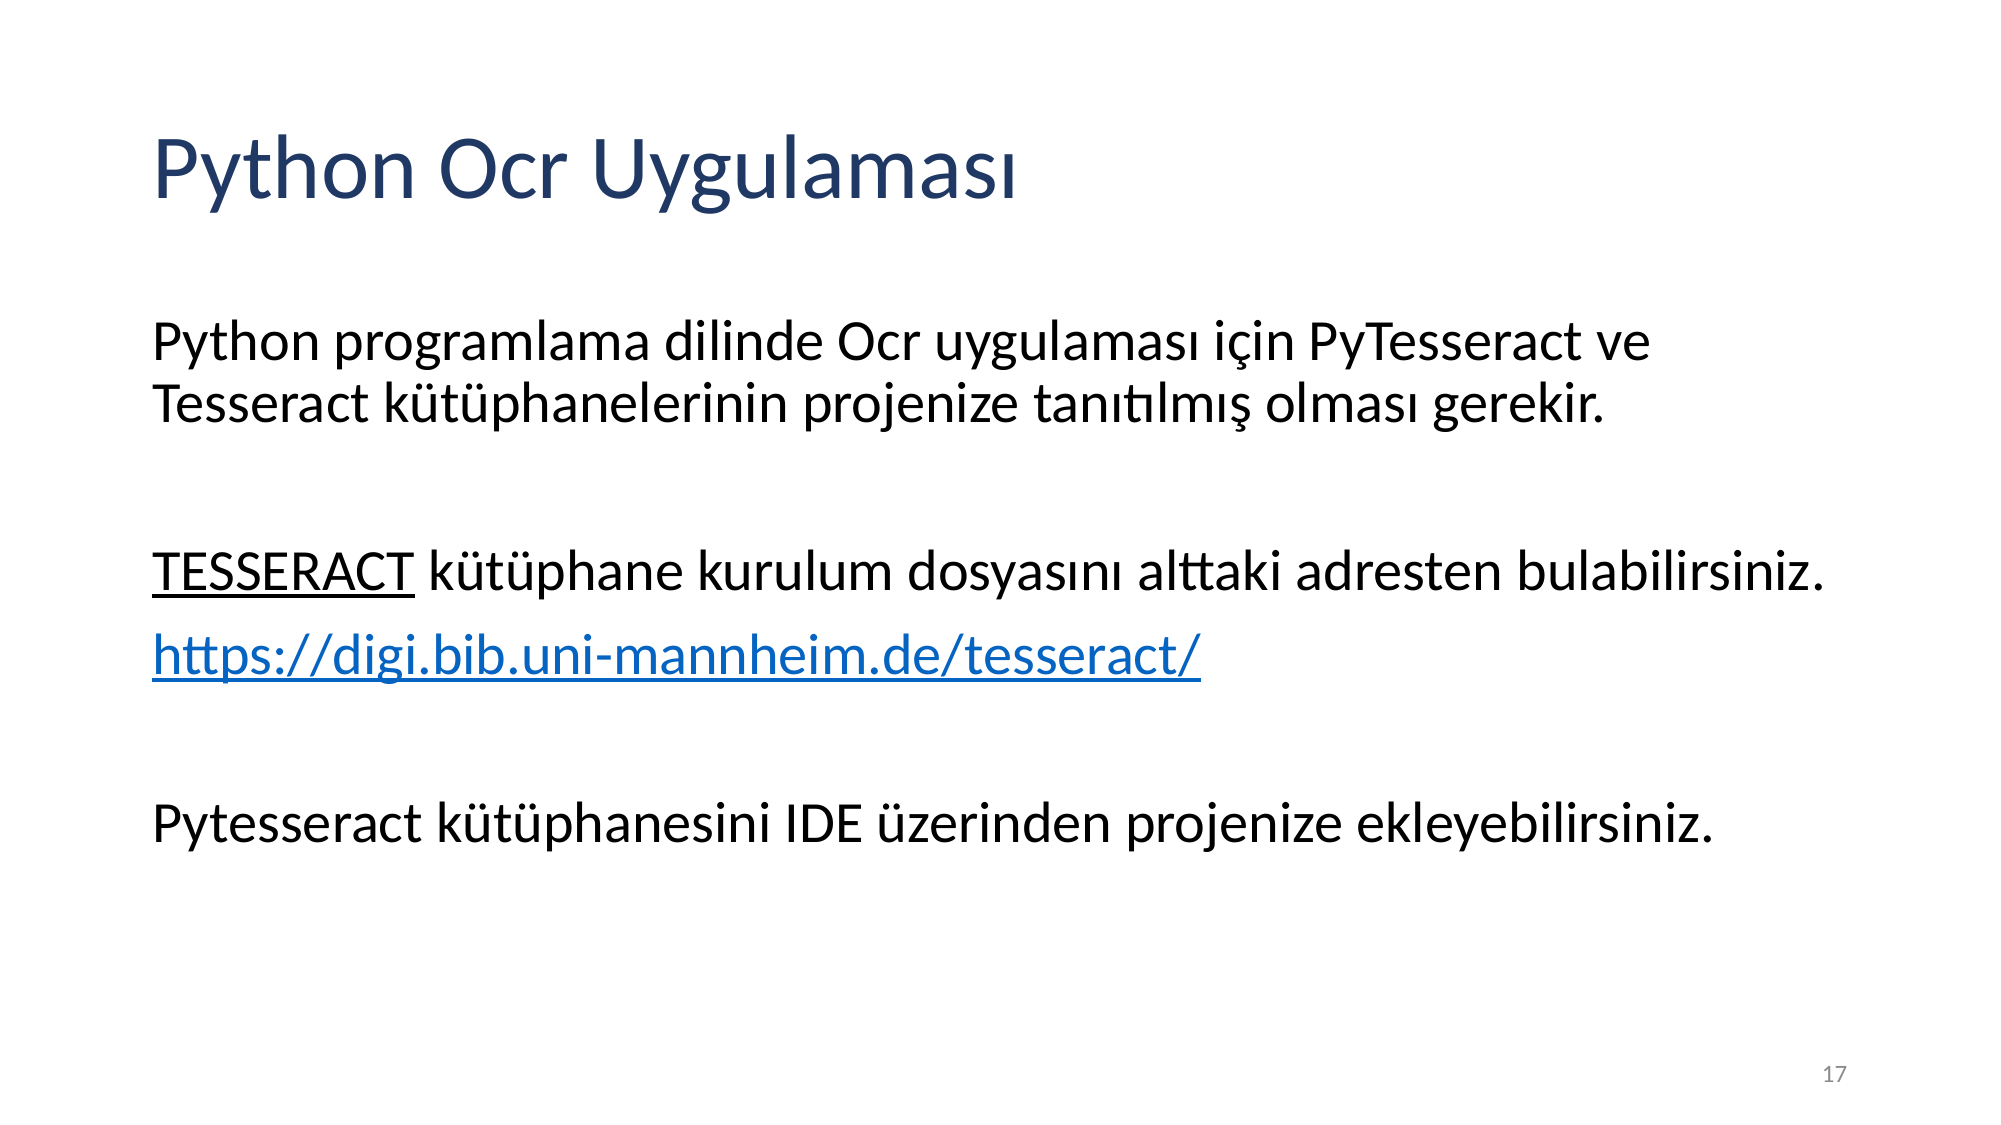

# Python Ocr Uygulaması
Python programlama dilinde Ocr uygulaması için PyTesseract ve Tesseract kütüphanelerinin projenize tanıtılmış olması gerekir.

TESSERACT kütüphane kurulum dosyasını alttaki adresten bulabilirsiniz.
https://digi.bib.uni-mannheim.de/tesseract/

Pytesseract kütüphanesini IDE üzerinden projenize ekleyebilirsiniz.
17